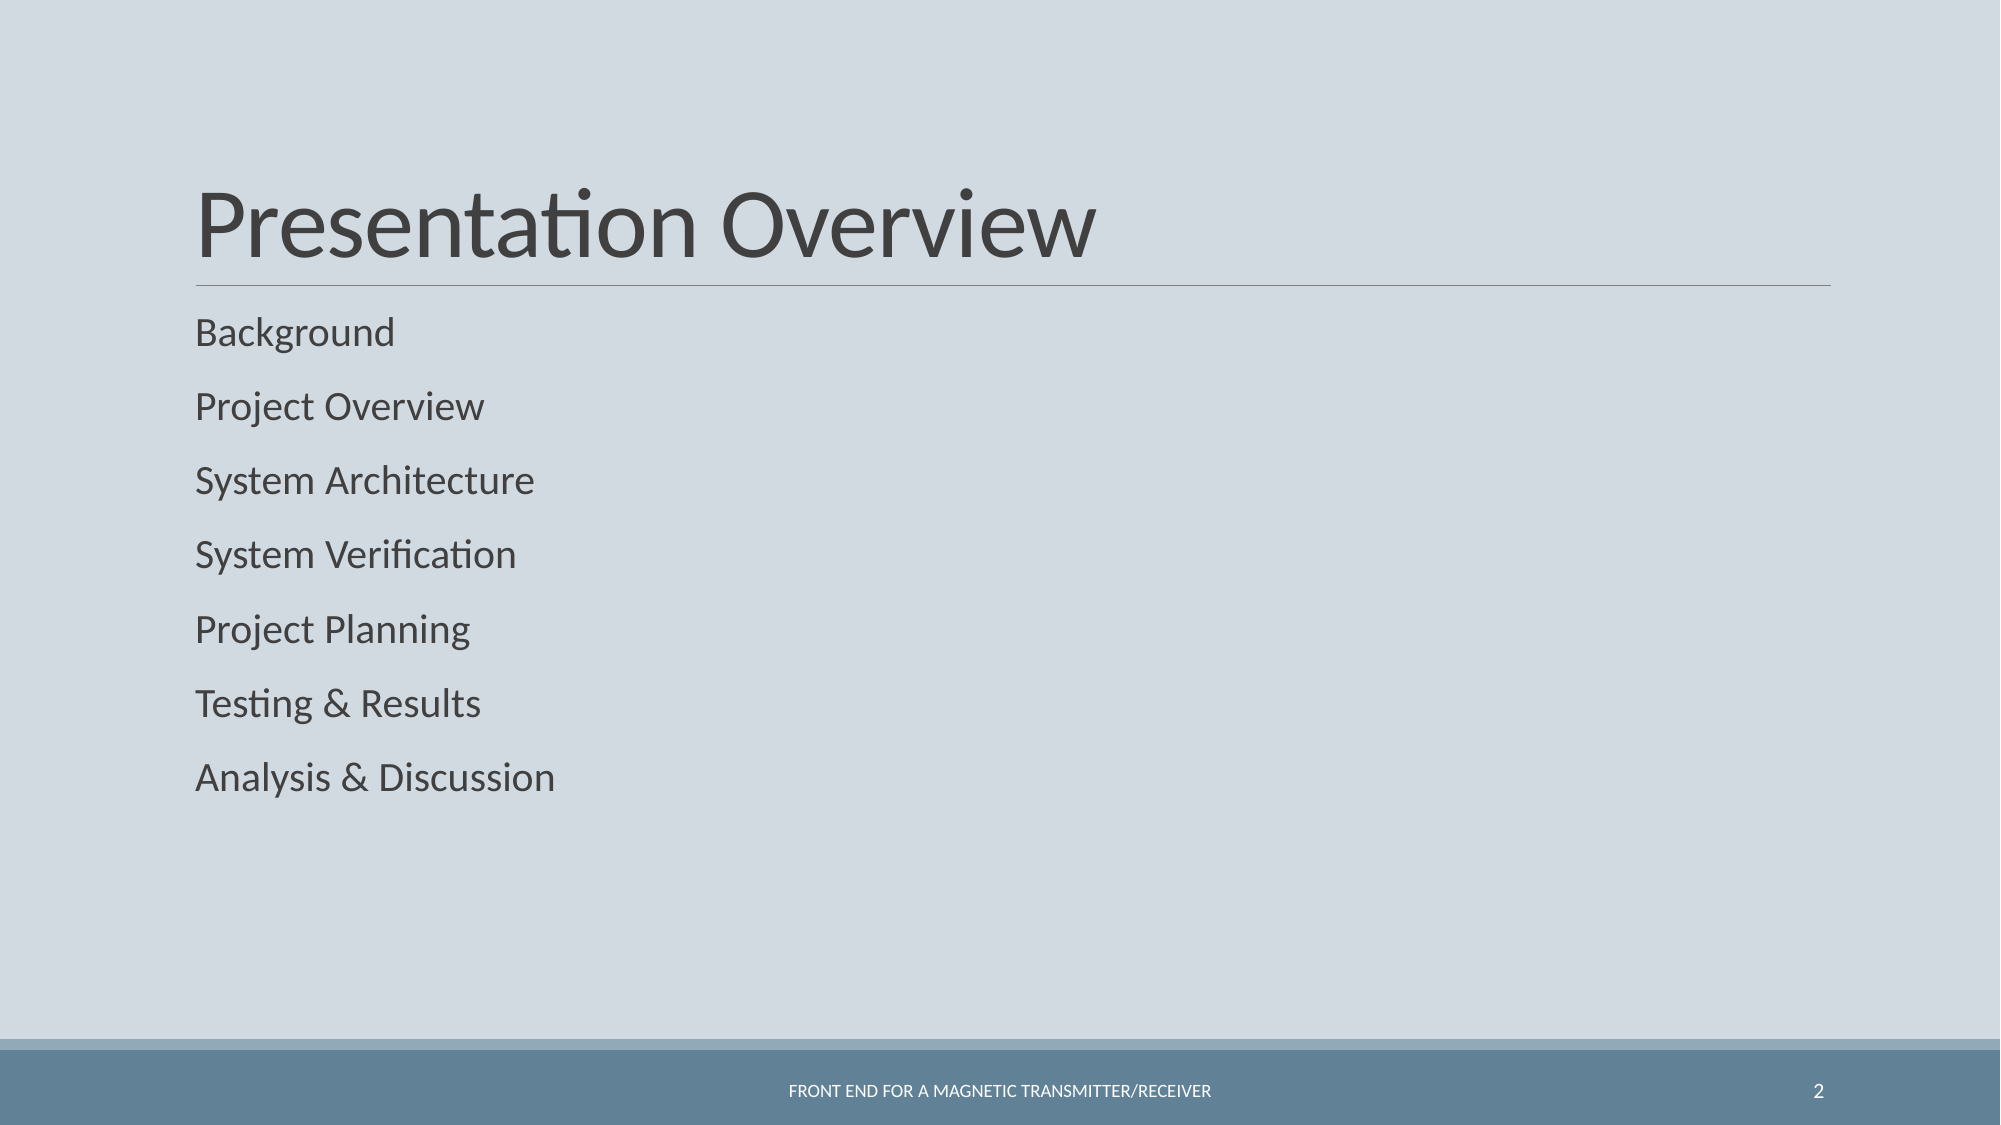

# Presentation Overview
Background
Project Overview
System Architecture
System Verification
Project Planning
Testing & Results
Analysis & Discussion

Front End for a Magnetic Transmitter/Receiver
2